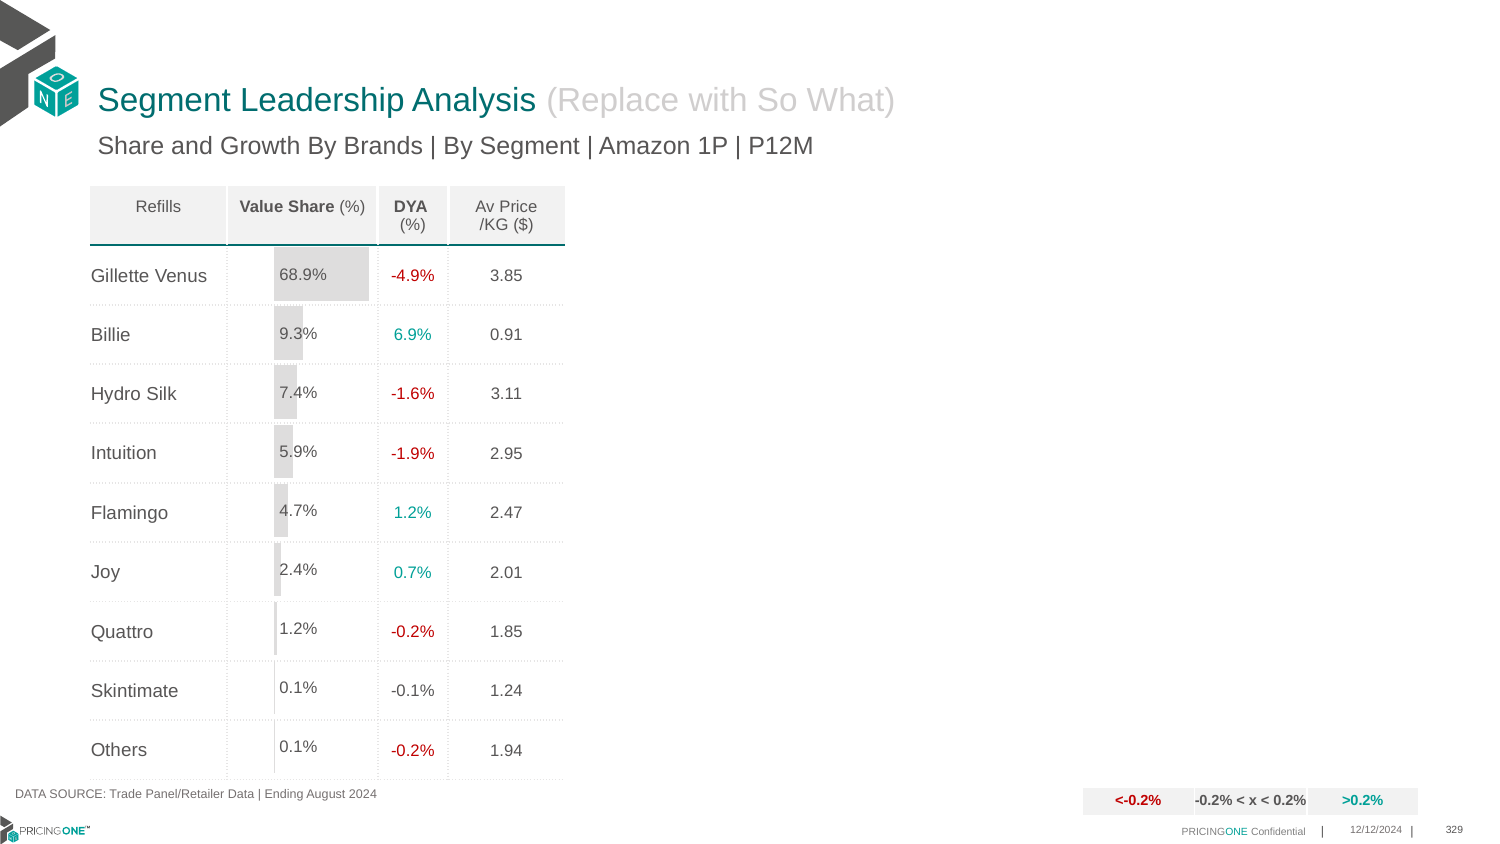

# Segment Leadership Analysis (Replace with So What)
Share and Growth By Brands | By Segment | Amazon 1P | P12M
| Refills | Value Share (%) | DYA (%) | Av Price /KG ($) |
| --- | --- | --- | --- |
| Gillette Venus |  | -4.9% | 3.85 |
| Billie |  | 6.9% | 0.91 |
| Hydro Silk |  | -1.6% | 3.11 |
| Intuition |  | -1.9% | 2.95 |
| Flamingo |  | 1.2% | 2.47 |
| Joy |  | 0.7% | 2.01 |
| Quattro |  | -0.2% | 1.85 |
| Skintimate |  | -0.1% | 1.24 |
| Others |  | -0.2% | 1.94 |

### Chart

| Category | Amazon 1P | Refills |
|---|---|
|  | 0.6891860405290314 |
DATA SOURCE: Trade Panel/Retailer Data | Ending August 2024
| <-0.2% | -0.2% < x < 0.2% | >0.2% |
| --- | --- | --- |

12/12/2024
329